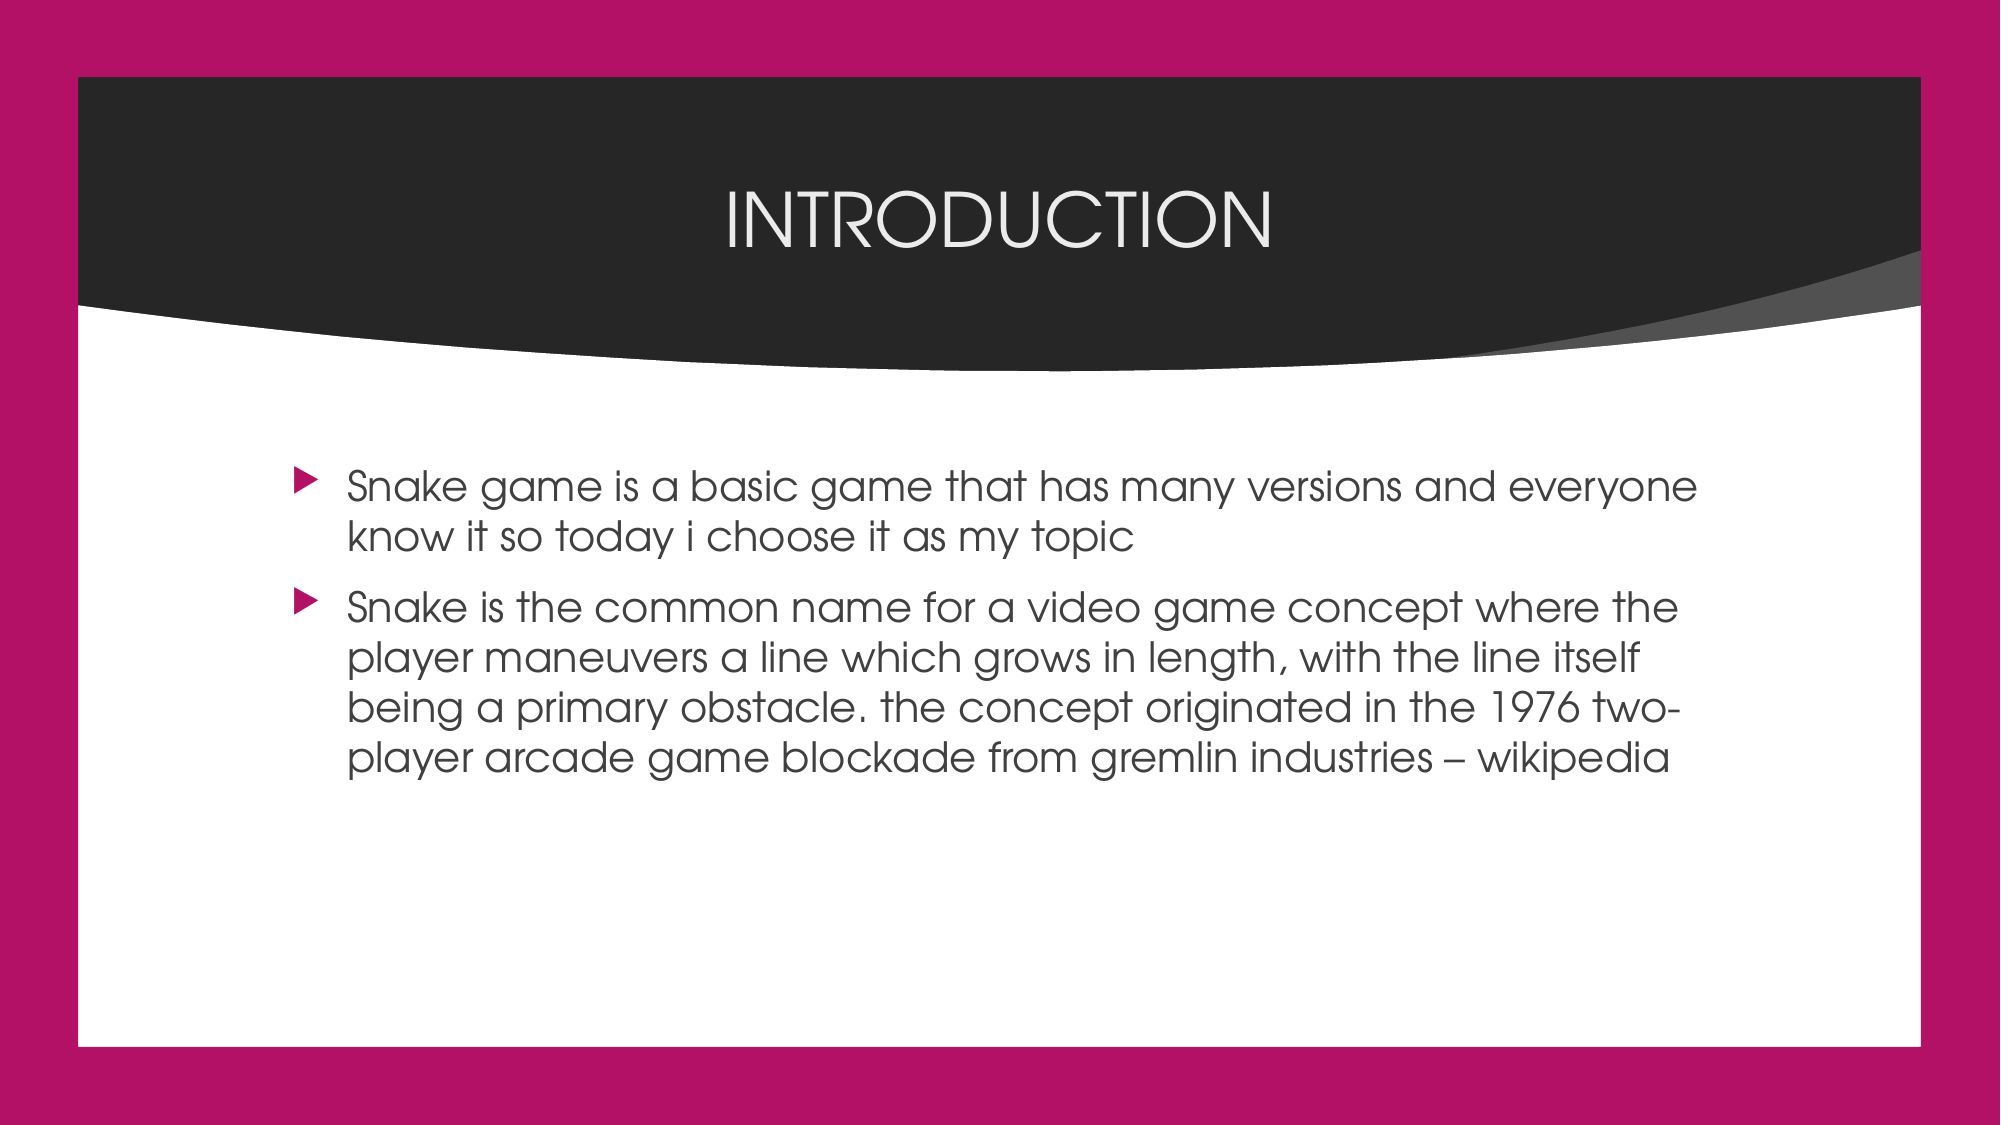

# INTRODUCTION

Snake game is a basic game that has many versions and everyone know it so today i choose it as my topic
Snake is the common name for a video game concept where the player maneuvers a line which grows in length, with the line itself being a primary obstacle. the concept originated in the 1976 two-player arcade game blockade from gremlin industries – wikipedia